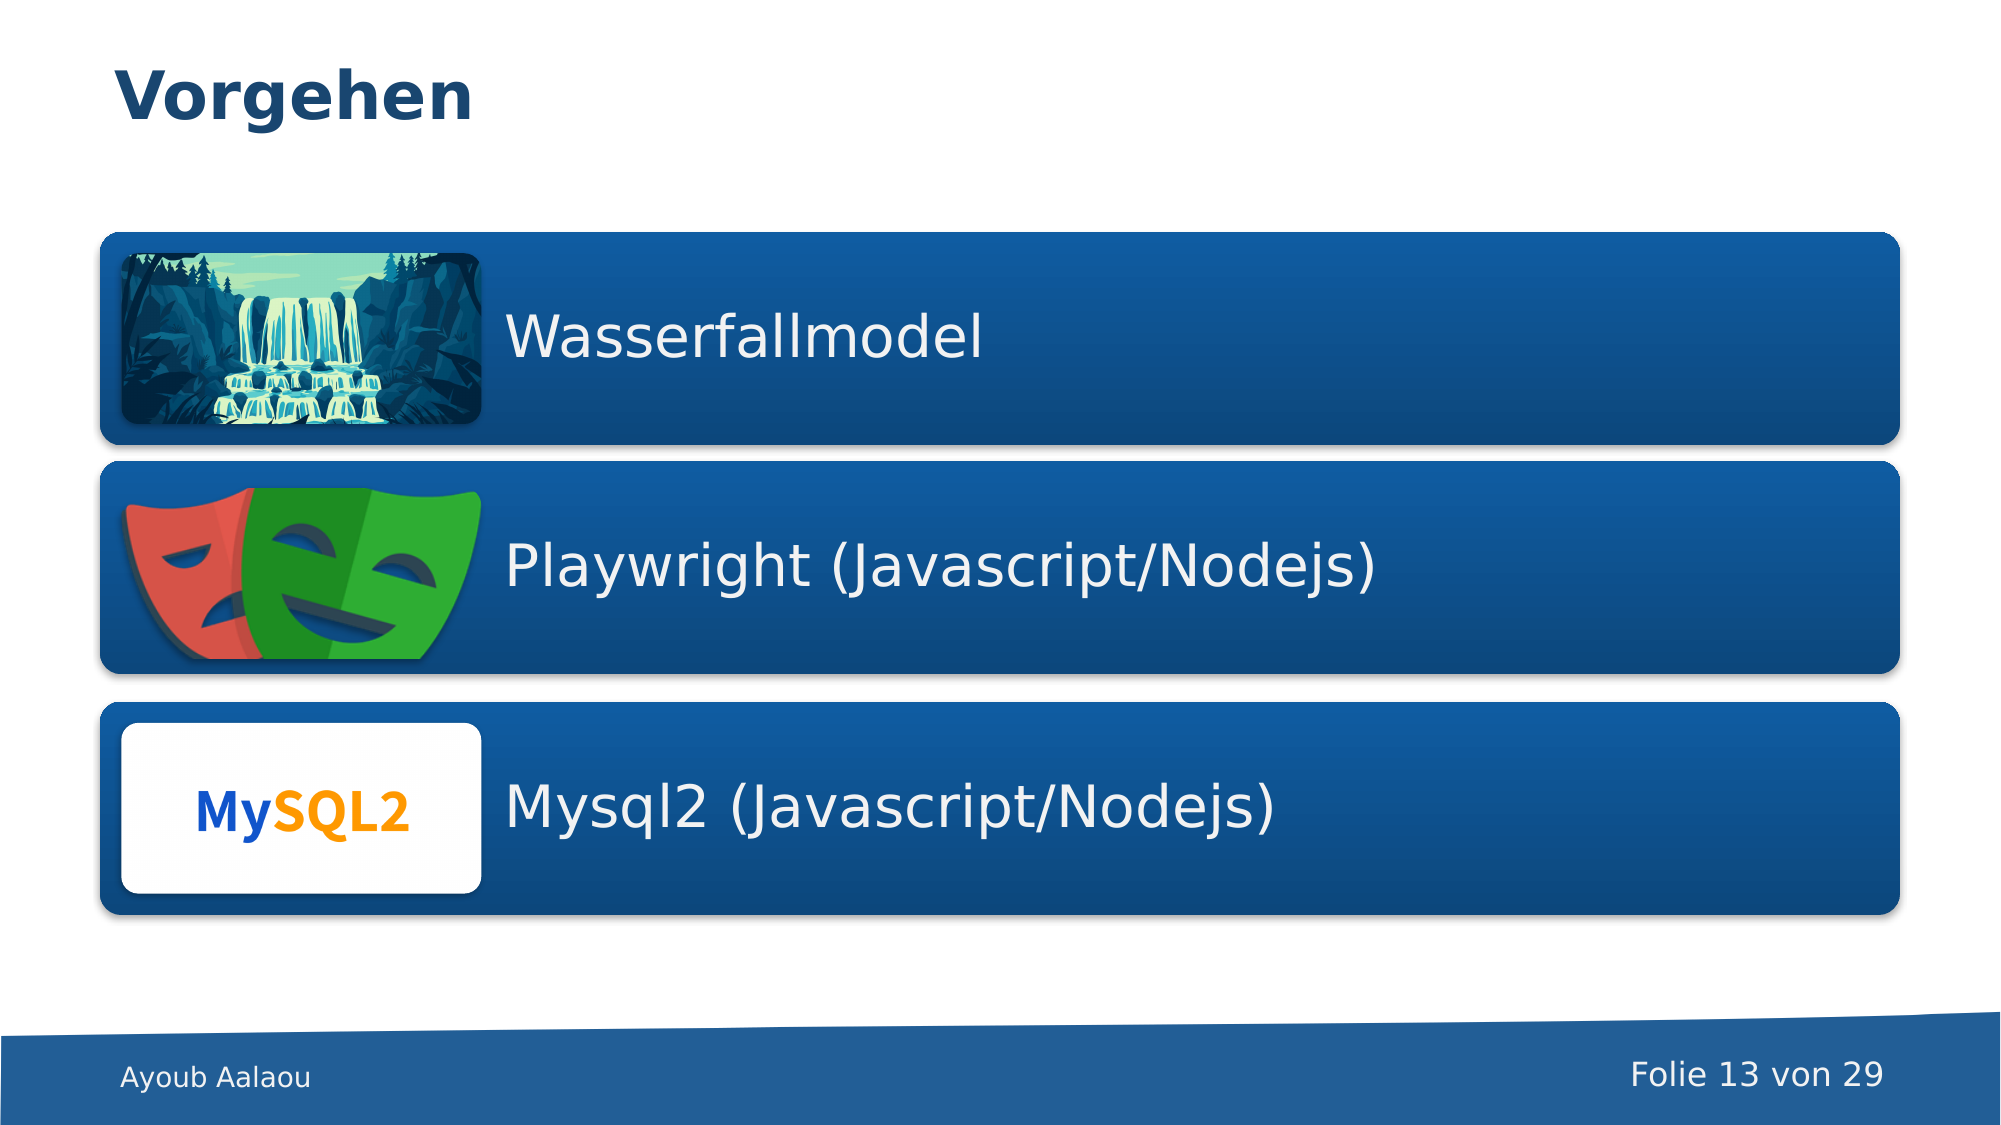

# Vorgehen
Wasserfallmodel
Playwright (Javascript/Nodejs)
Mysql2 (Javascript/Nodejs)
Folie 13 von 29